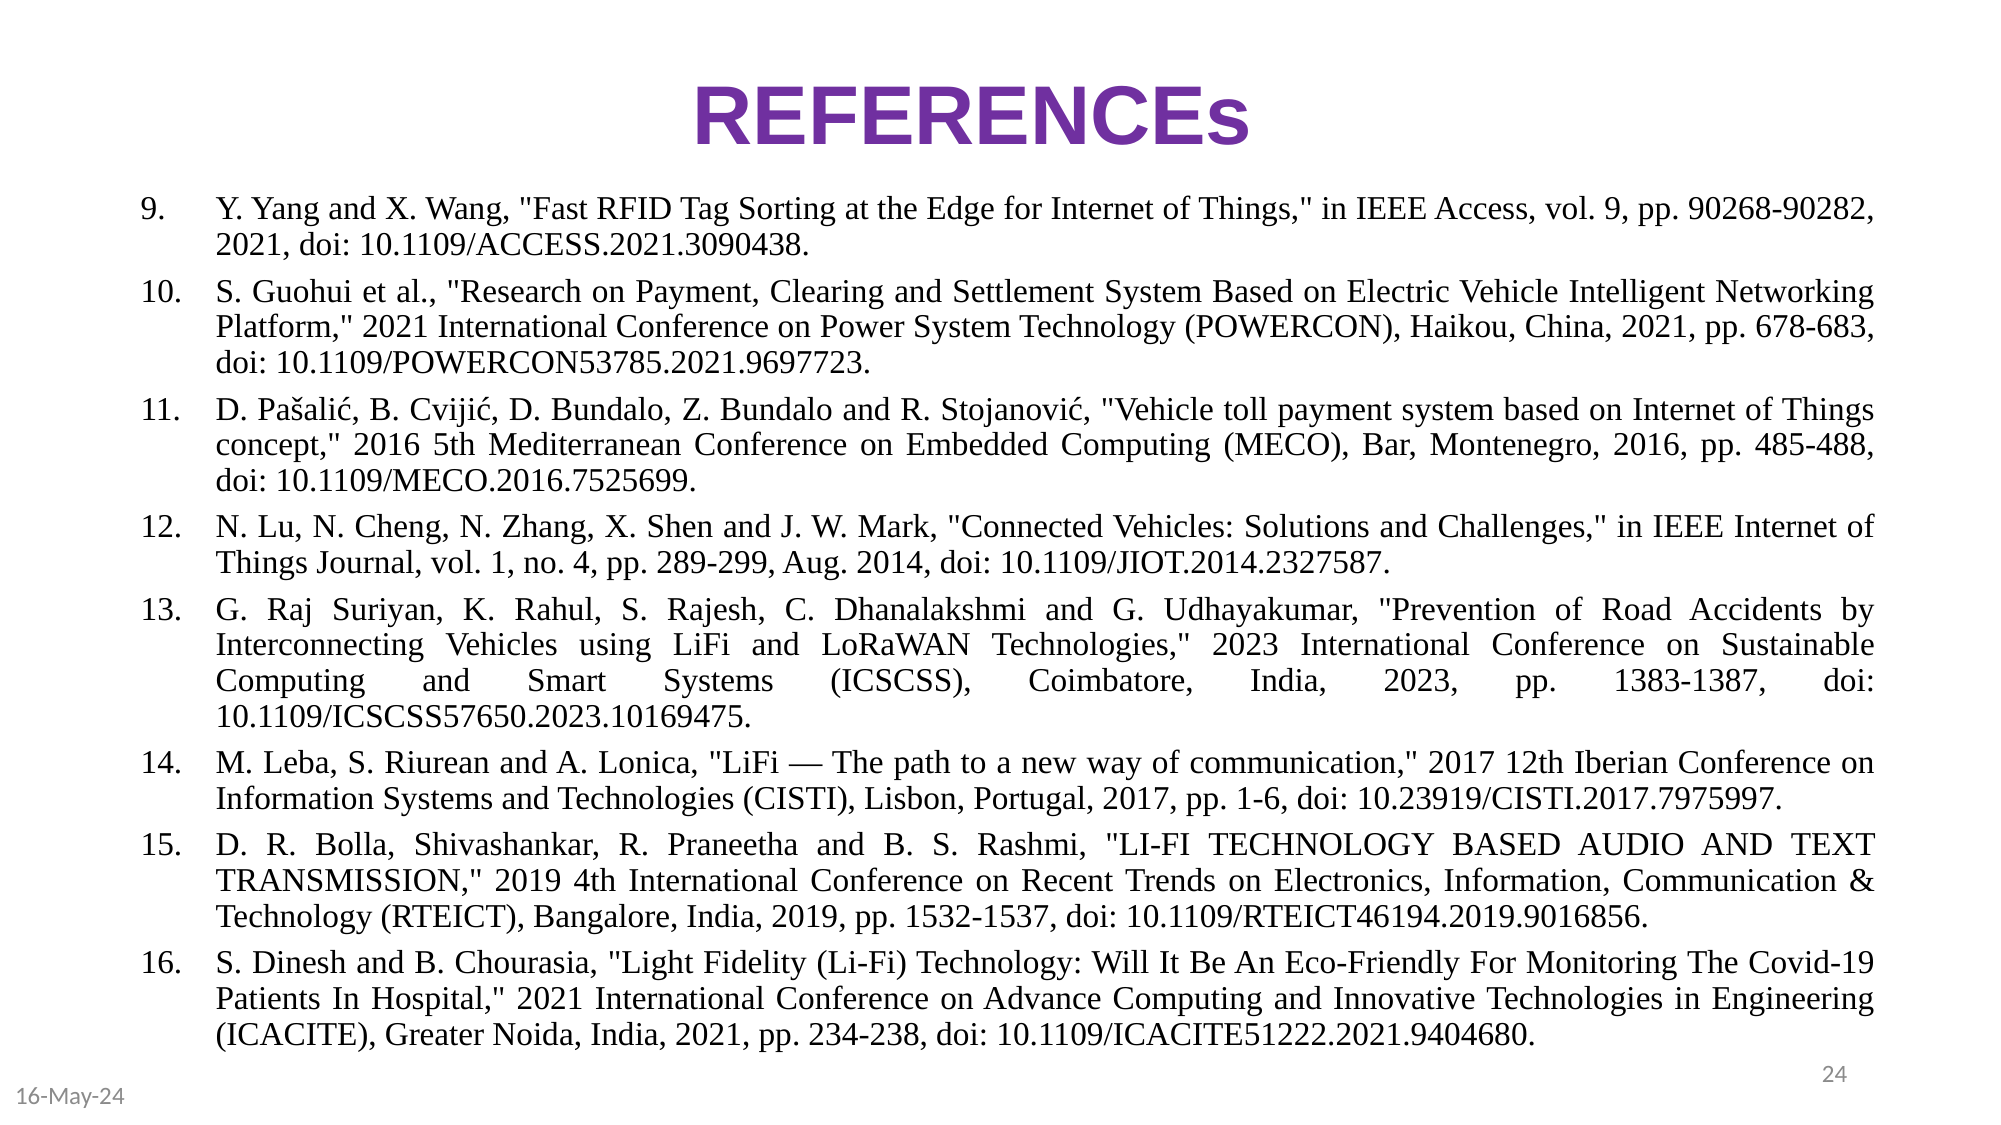

# REFERENCEs
Y. Yang and X. Wang, "Fast RFID Tag Sorting at the Edge for Internet of Things," in IEEE Access, vol. 9, pp. 90268-90282, 2021, doi: 10.1109/ACCESS.2021.3090438.
S. Guohui et al., "Research on Payment, Clearing and Settlement System Based on Electric Vehicle Intelligent Networking Platform," 2021 International Conference on Power System Technology (POWERCON), Haikou, China, 2021, pp. 678-683, doi: 10.1109/POWERCON53785.2021.9697723.
D. Pašalić, B. Cvijić, D. Bundalo, Z. Bundalo and R. Stojanović, "Vehicle toll payment system based on Internet of Things concept," 2016 5th Mediterranean Conference on Embedded Computing (MECO), Bar, Montenegro, 2016, pp. 485-488, doi: 10.1109/MECO.2016.7525699.
N. Lu, N. Cheng, N. Zhang, X. Shen and J. W. Mark, "Connected Vehicles: Solutions and Challenges," in IEEE Internet of Things Journal, vol. 1, no. 4, pp. 289-299, Aug. 2014, doi: 10.1109/JIOT.2014.2327587.
G. Raj Suriyan, K. Rahul, S. Rajesh, C. Dhanalakshmi and G. Udhayakumar, "Prevention of Road Accidents by Interconnecting Vehicles using LiFi and LoRaWAN Technologies," 2023 International Conference on Sustainable Computing and Smart Systems (ICSCSS), Coimbatore, India, 2023, pp. 1383-1387, doi: 10.1109/ICSCSS57650.2023.10169475.
M. Leba, S. Riurean and A. Lonica, "LiFi — The path to a new way of communication," 2017 12th Iberian Conference on Information Systems and Technologies (CISTI), Lisbon, Portugal, 2017, pp. 1-6, doi: 10.23919/CISTI.2017.7975997.
D. R. Bolla, Shivashankar, R. Praneetha and B. S. Rashmi, "LI-FI TECHNOLOGY BASED AUDIO AND TEXT TRANSMISSION," 2019 4th International Conference on Recent Trends on Electronics, Information, Communication & Technology (RTEICT), Bangalore, India, 2019, pp. 1532-1537, doi: 10.1109/RTEICT46194.2019.9016856.
S. Dinesh and B. Chourasia, "Light Fidelity (Li-Fi) Technology: Will It Be An Eco-Friendly For Monitoring The Covid-19 Patients In Hospital," 2021 International Conference on Advance Computing and Innovative Technologies in Engineering (ICACITE), Greater Noida, India, 2021, pp. 234-238, doi: 10.1109/ICACITE51222.2021.9404680.

24
16-May-24